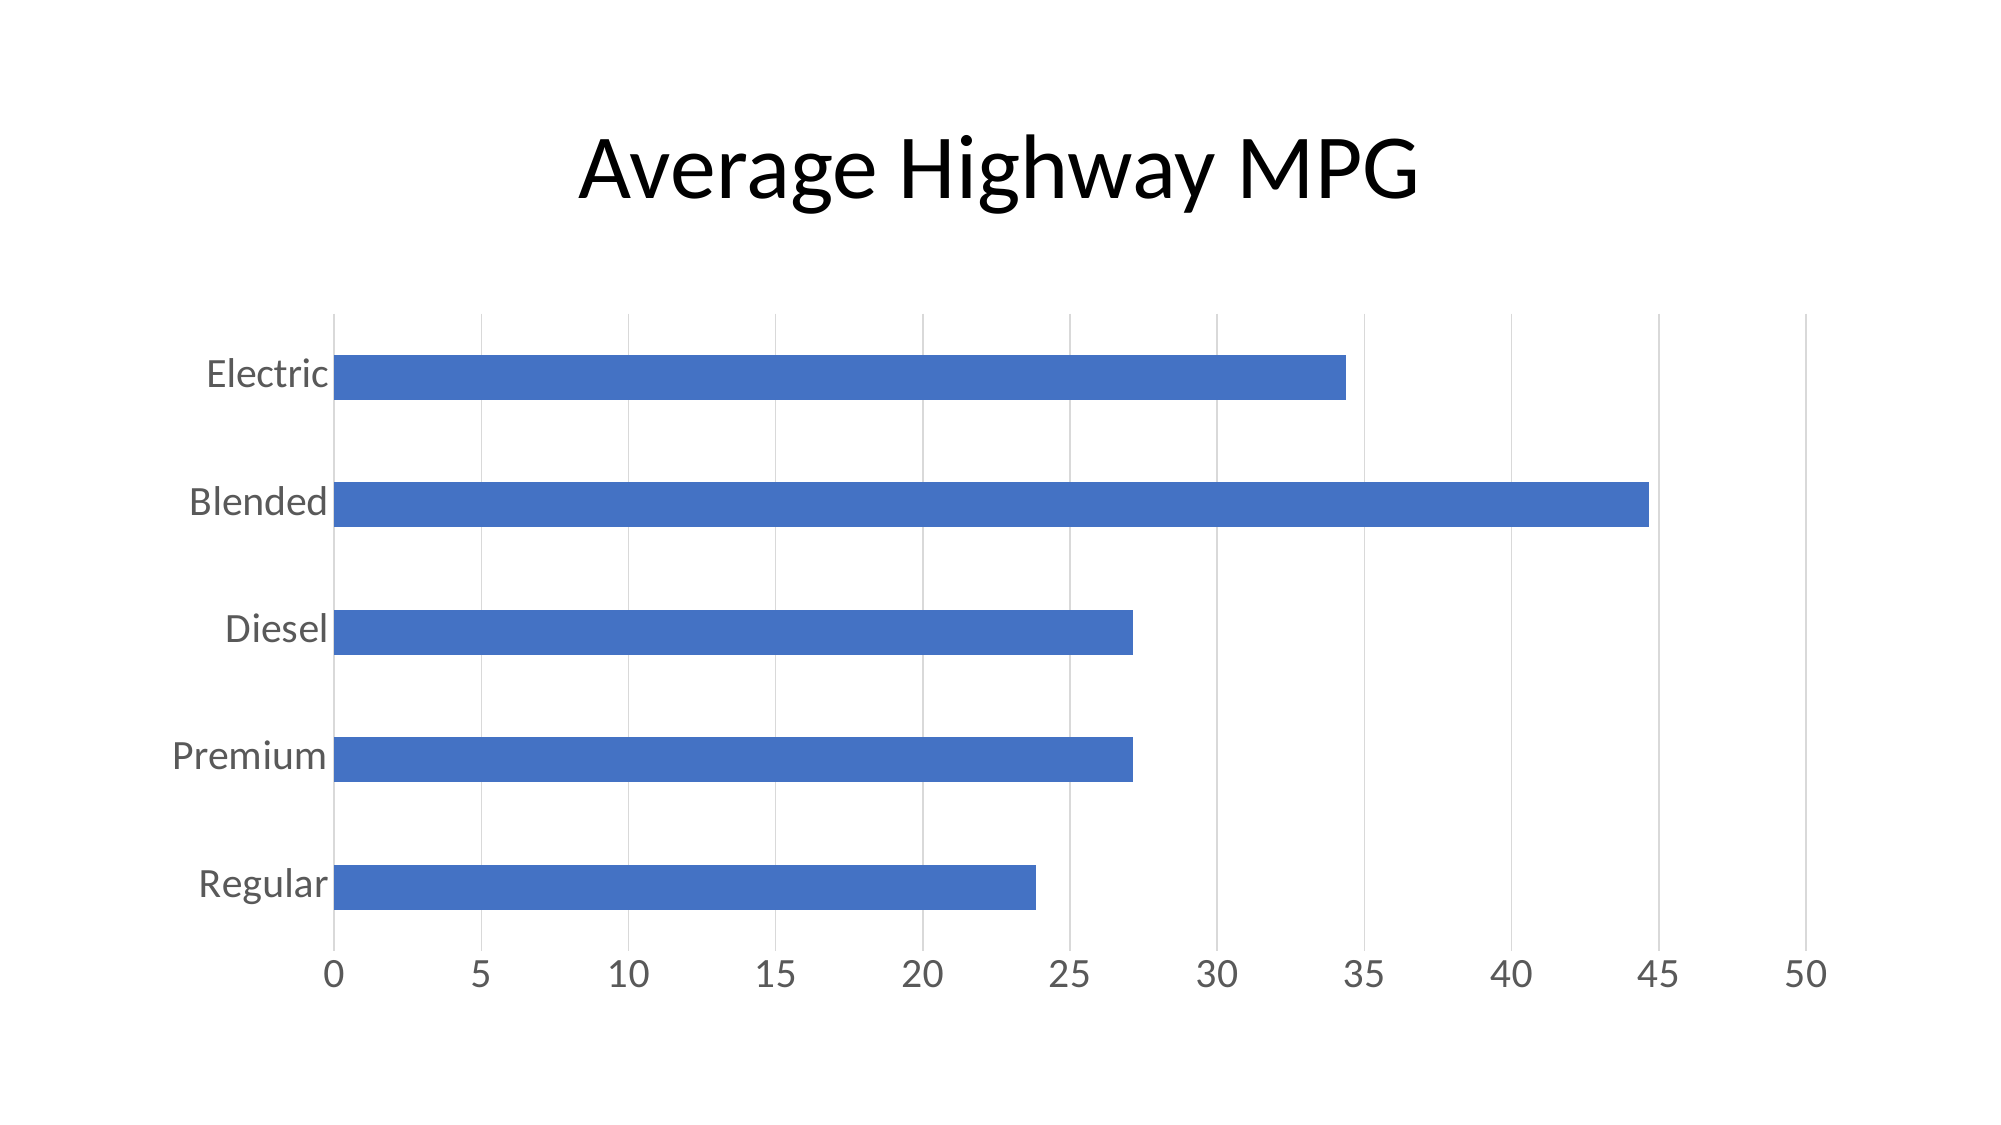

# Average Highway MPG

### Chart

| Category | Avg Hwy |
|---|---|
| Regular | 23.84 |
| Premium | 27.13 |
| Diesel | 27.13 |
| Blended | 44.67 |
| Electric | 34.38 |